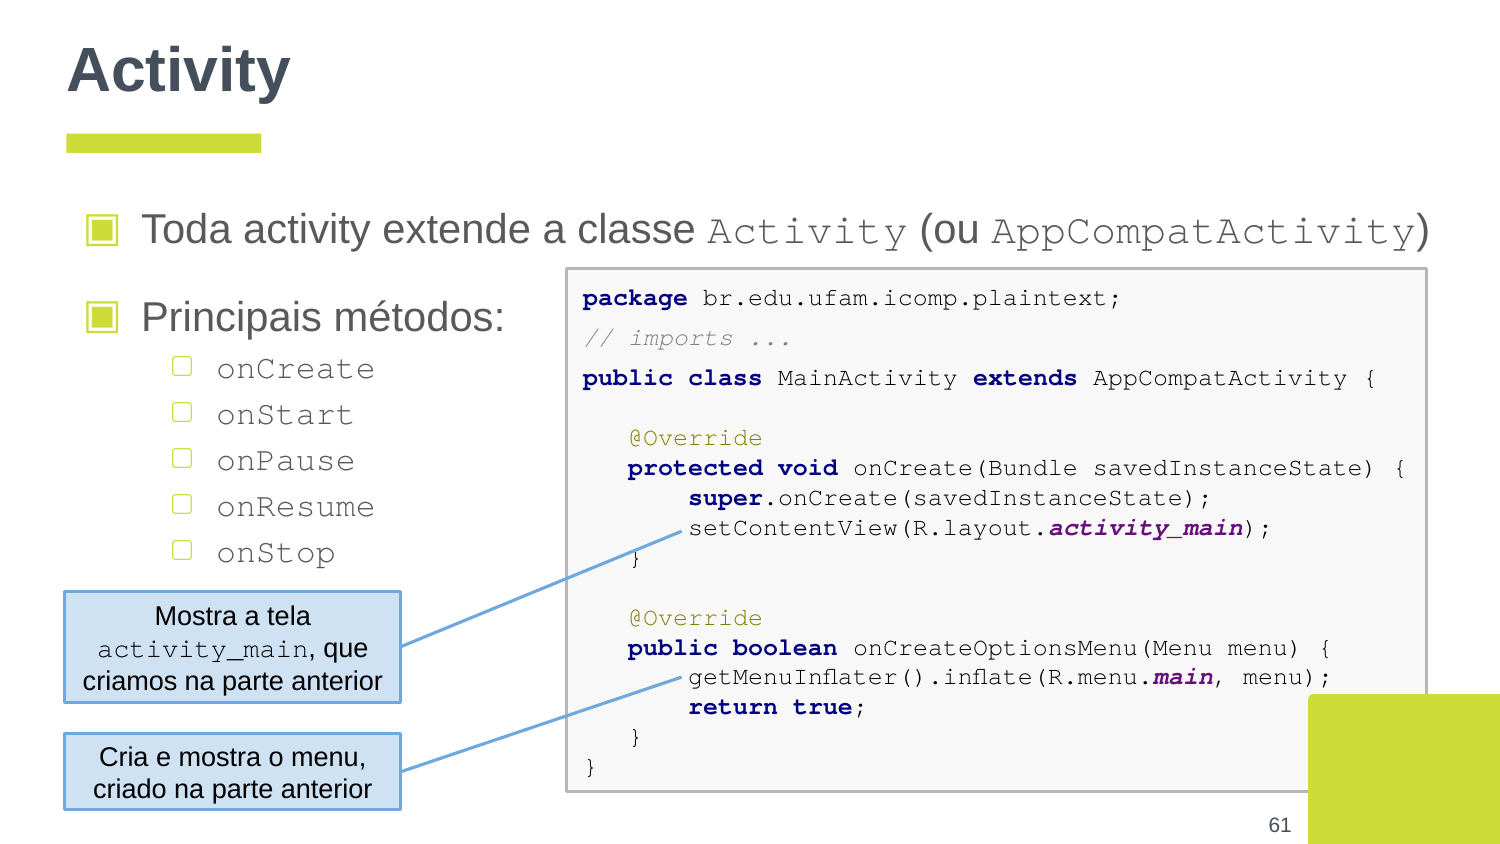

# Activity
Toda activity extende a classe Activity (ou AppCompatActivity)
Principais métodos:
onCreate
onStart
onPause
onResume
onStop
package br.edu.ufam.icomp.plaintext;
// imports ...
public class MainActivity extends AppCompatActivity {

   @Override
   protected void onCreate(Bundle savedInstanceState) {
       super.onCreate(savedInstanceState);
       setContentView(R.layout.activity_main);
   }

   @Override
   public boolean onCreateOptionsMenu(Menu menu) {
       getMenuInflater().inflate(R.menu.main, menu);
       return true;
   }
}
Mostra a tela activity_main, que criamos na parte anterior

Cria e mostra o menu, criado na parte anterior
61